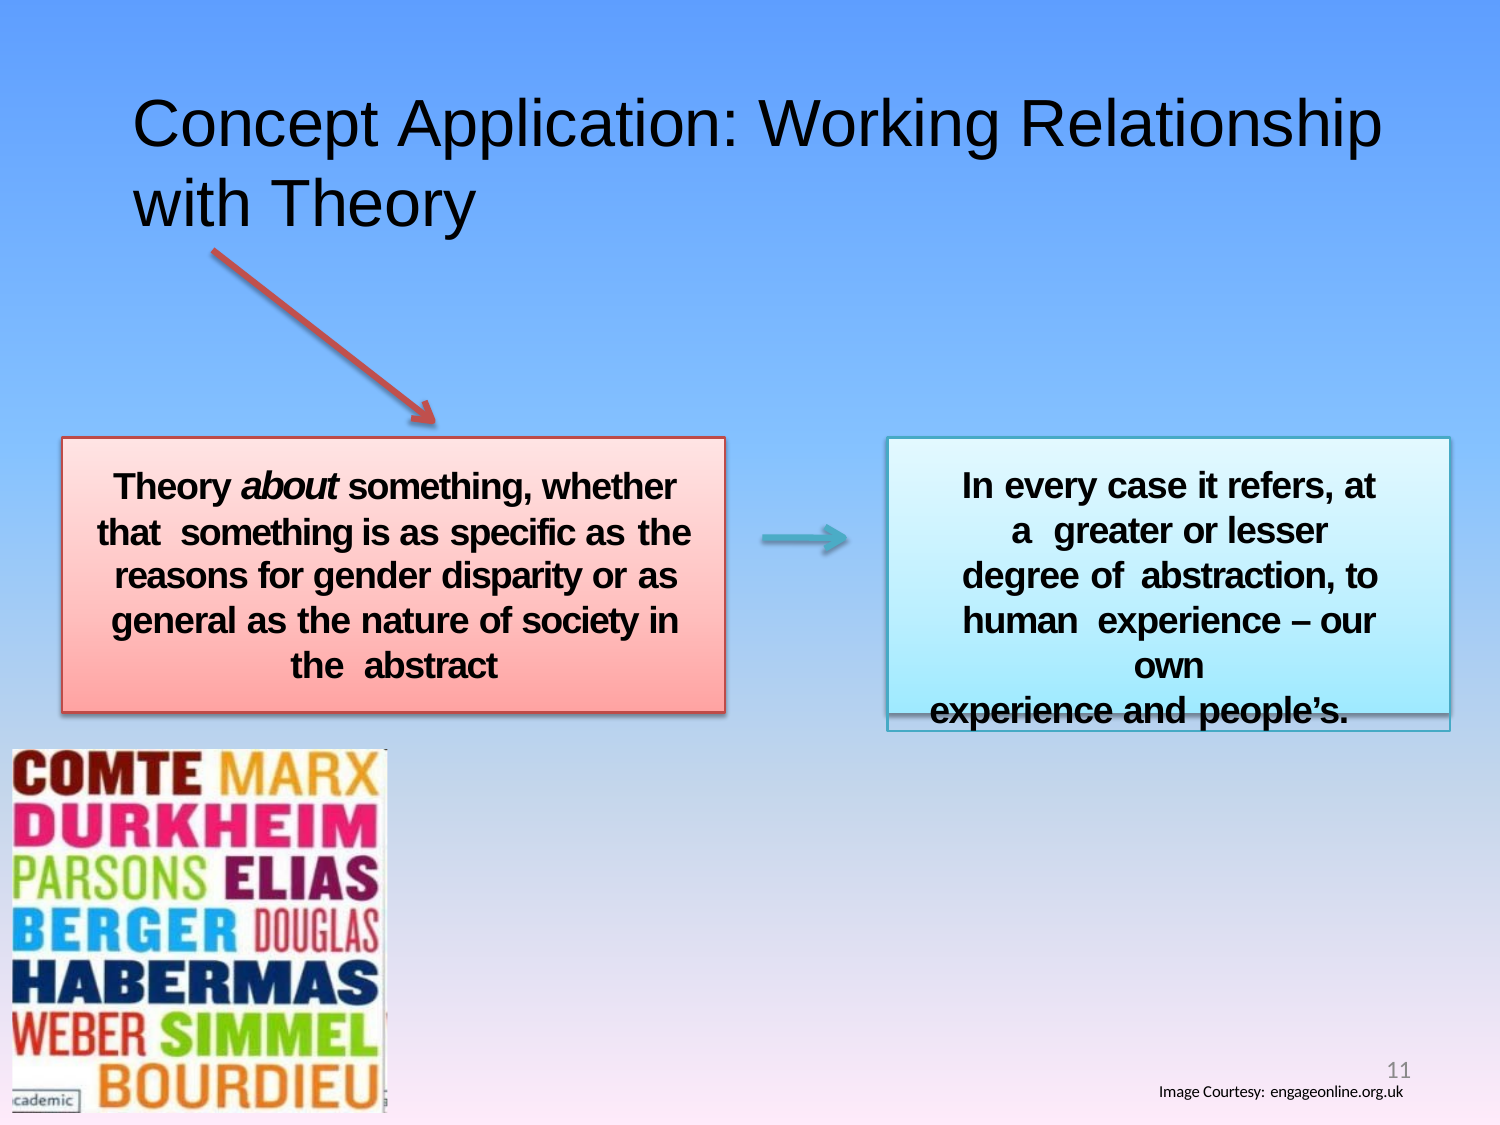

# Concept Application: Working Relationship  with Theory

In every case it refers, at a  greater or lesser degree of  abstraction, to human  experience – our own
experience and people’s.

Theory about something, whether that  something is as specific as the
reasons for gender disparity or as
general as the nature of society in the  abstract

11
Image Courtesy: engageonline.org.uk